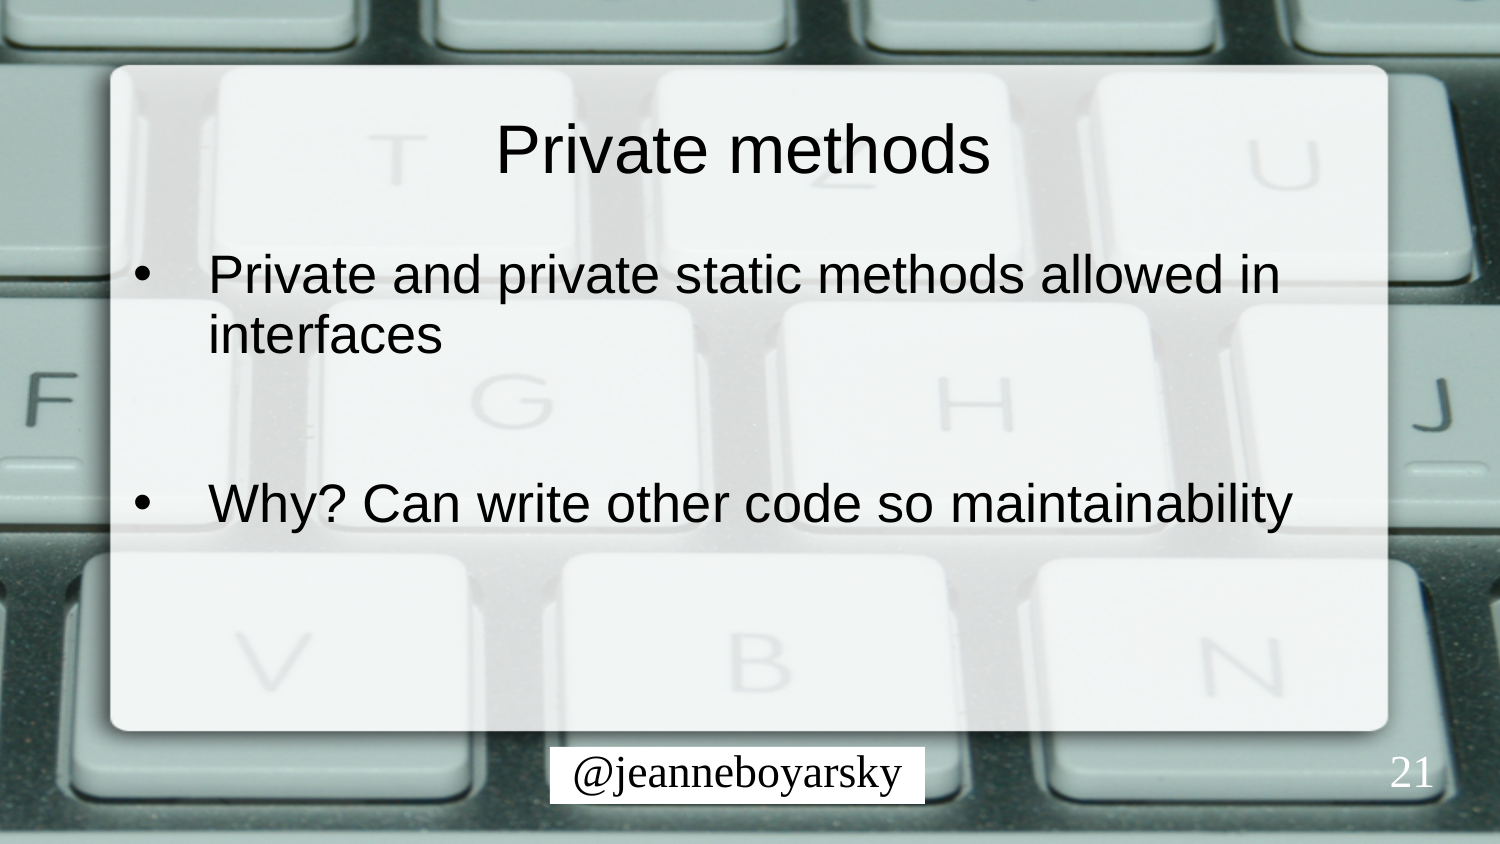

# Private methods
Private and private static methods allowed in interfaces

Why? Can write other code so maintainability
21